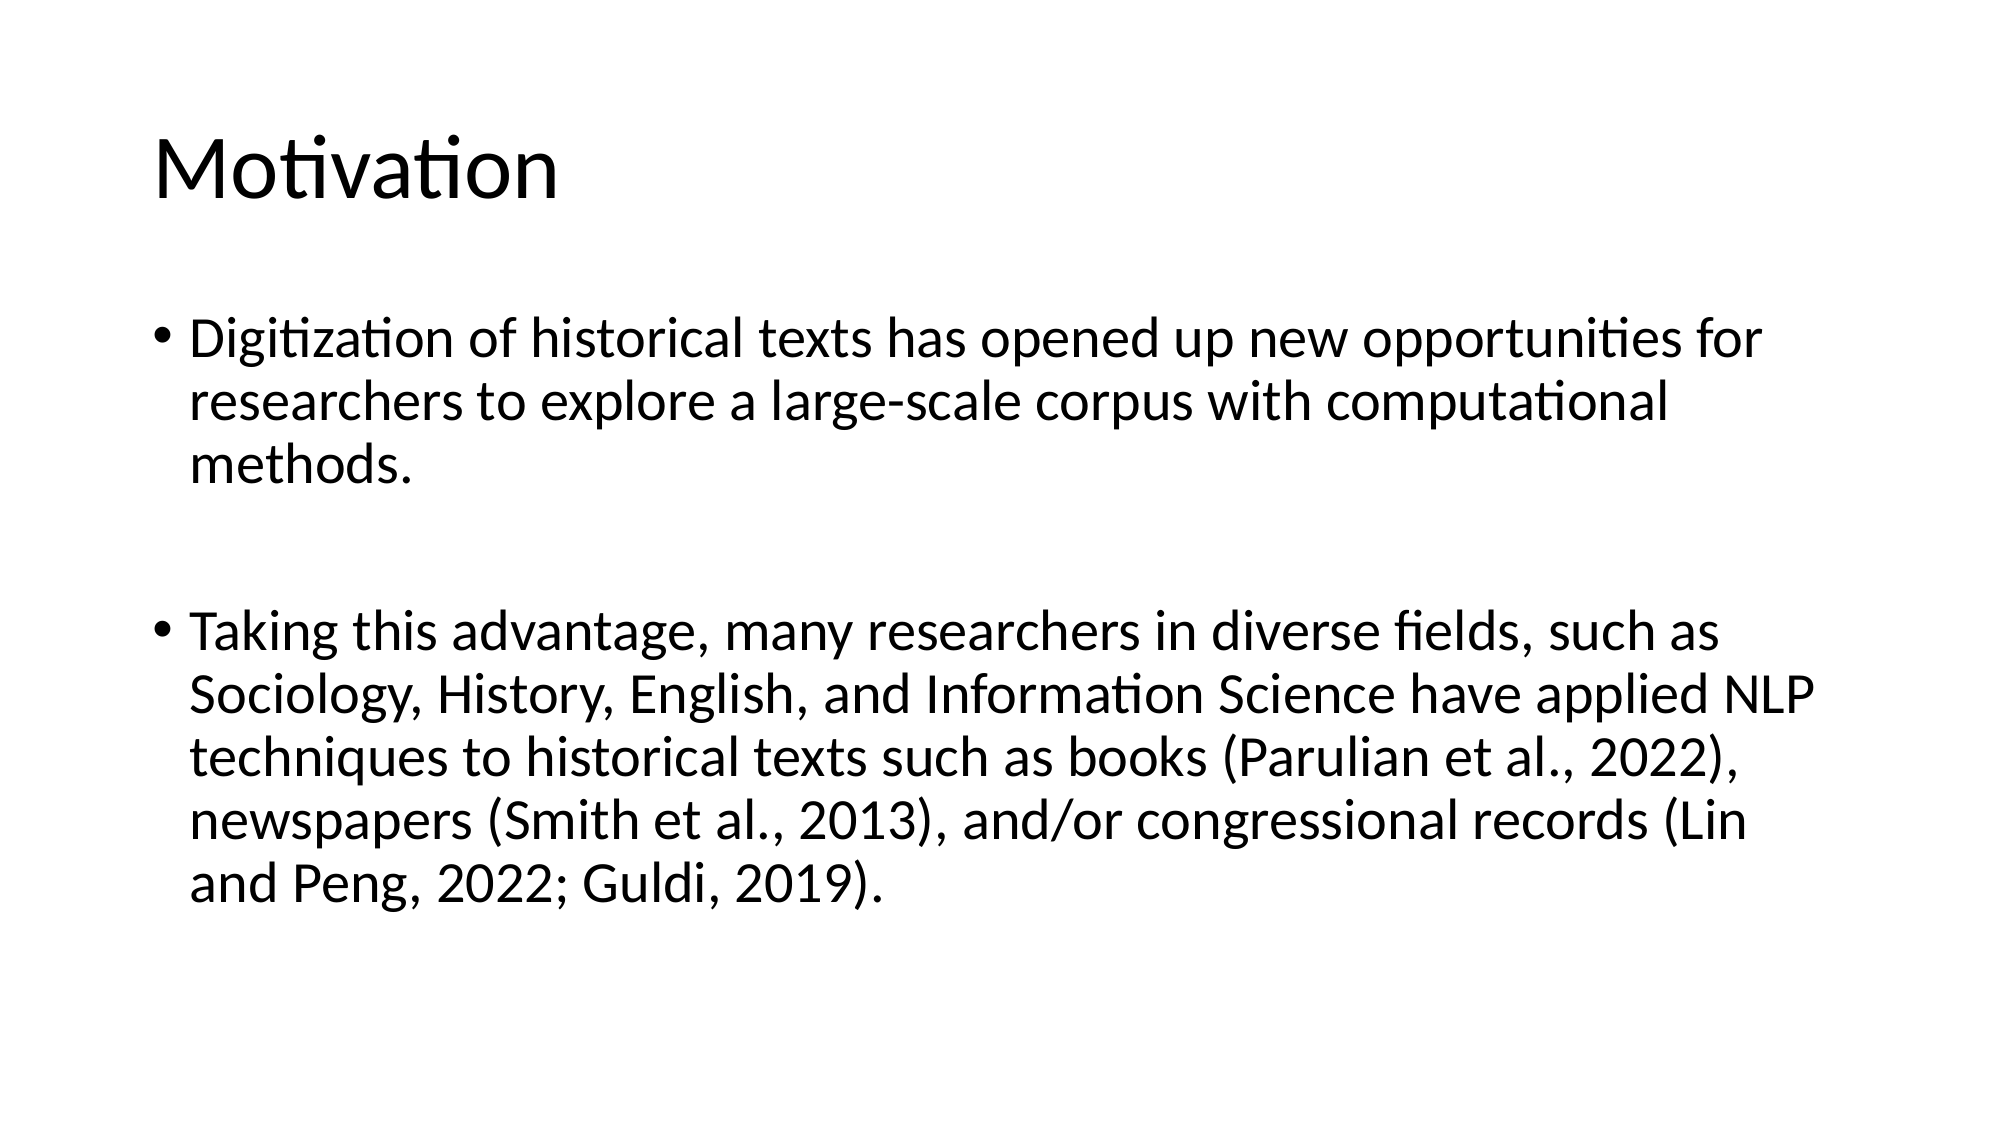

# Motivation
Digitization of historical texts has opened up new opportunities for researchers to explore a large-scale corpus with computational methods.

Taking this advantage, many researchers in diverse fields, such as Sociology, History, English, and Information Science have applied NLP techniques to historical texts such as books (Parulian et al., 2022), newspapers (Smith et al., 2013), and/or congressional records (Lin and Peng, 2022; Guldi, 2019).